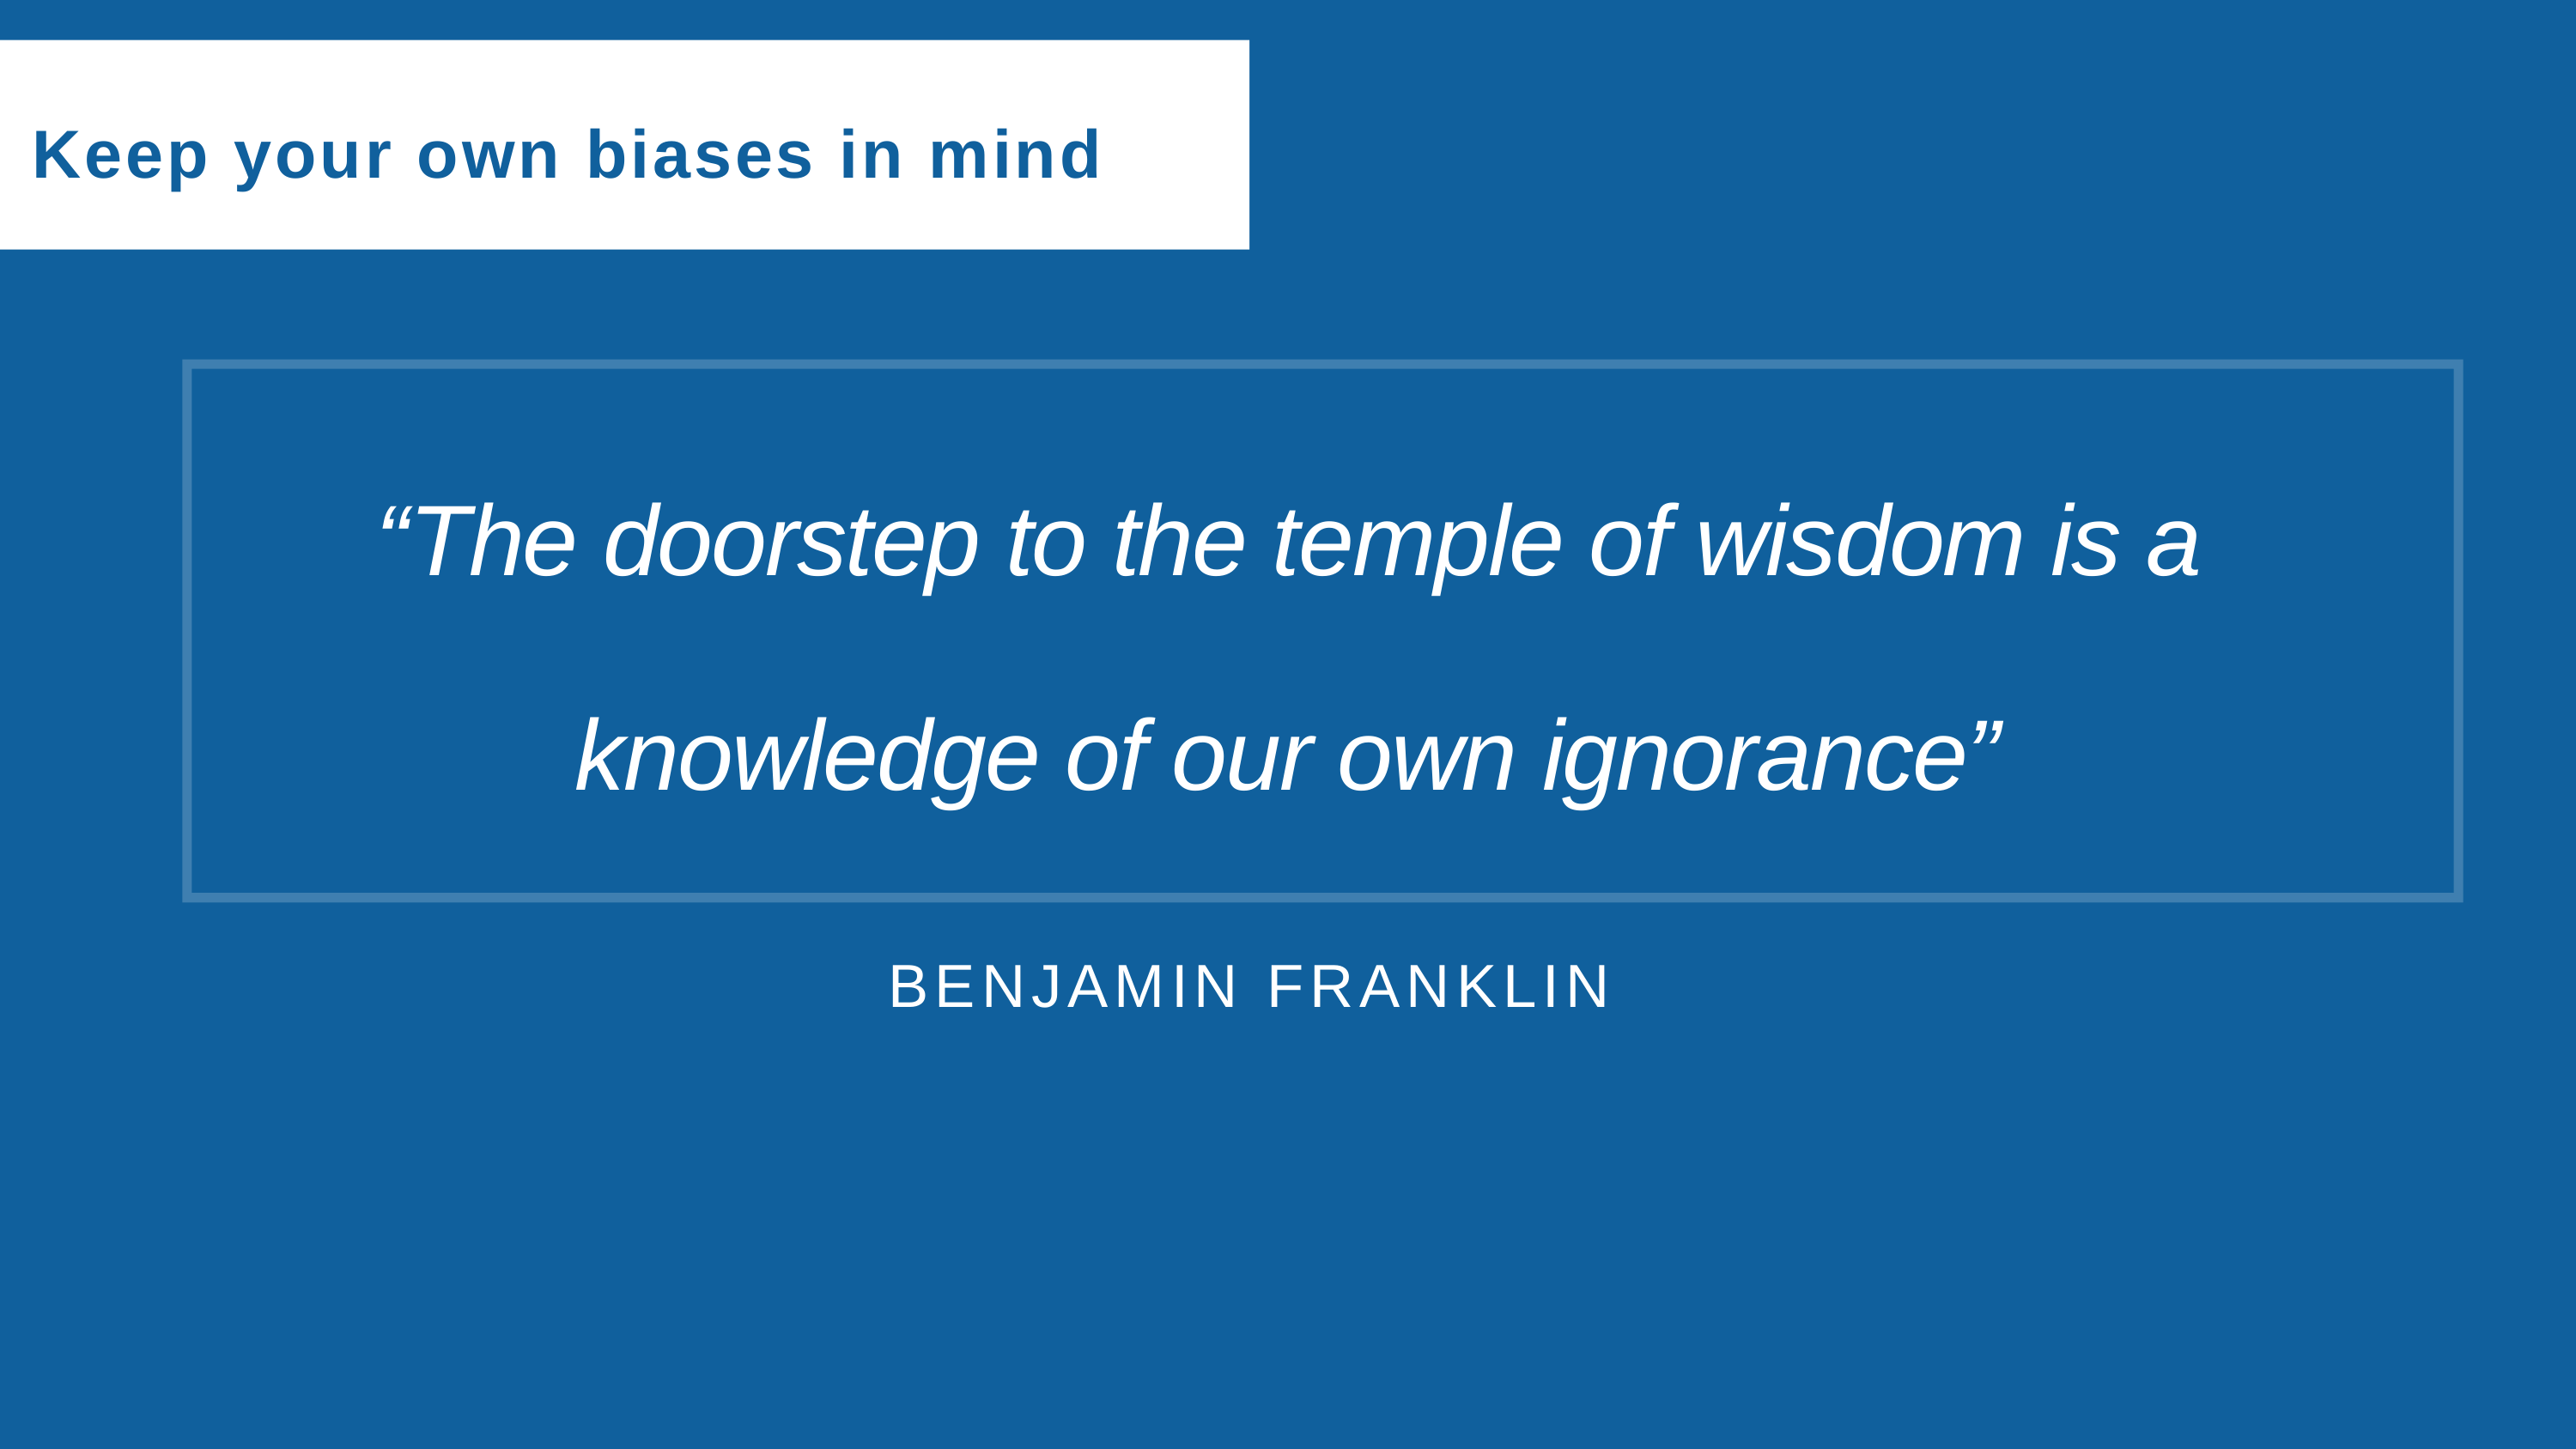

Keep your own biases in mind

“The doorstep to the temple of wisdom is a knowledge of our own ignorance”
BENJAMIN FRANKLIN